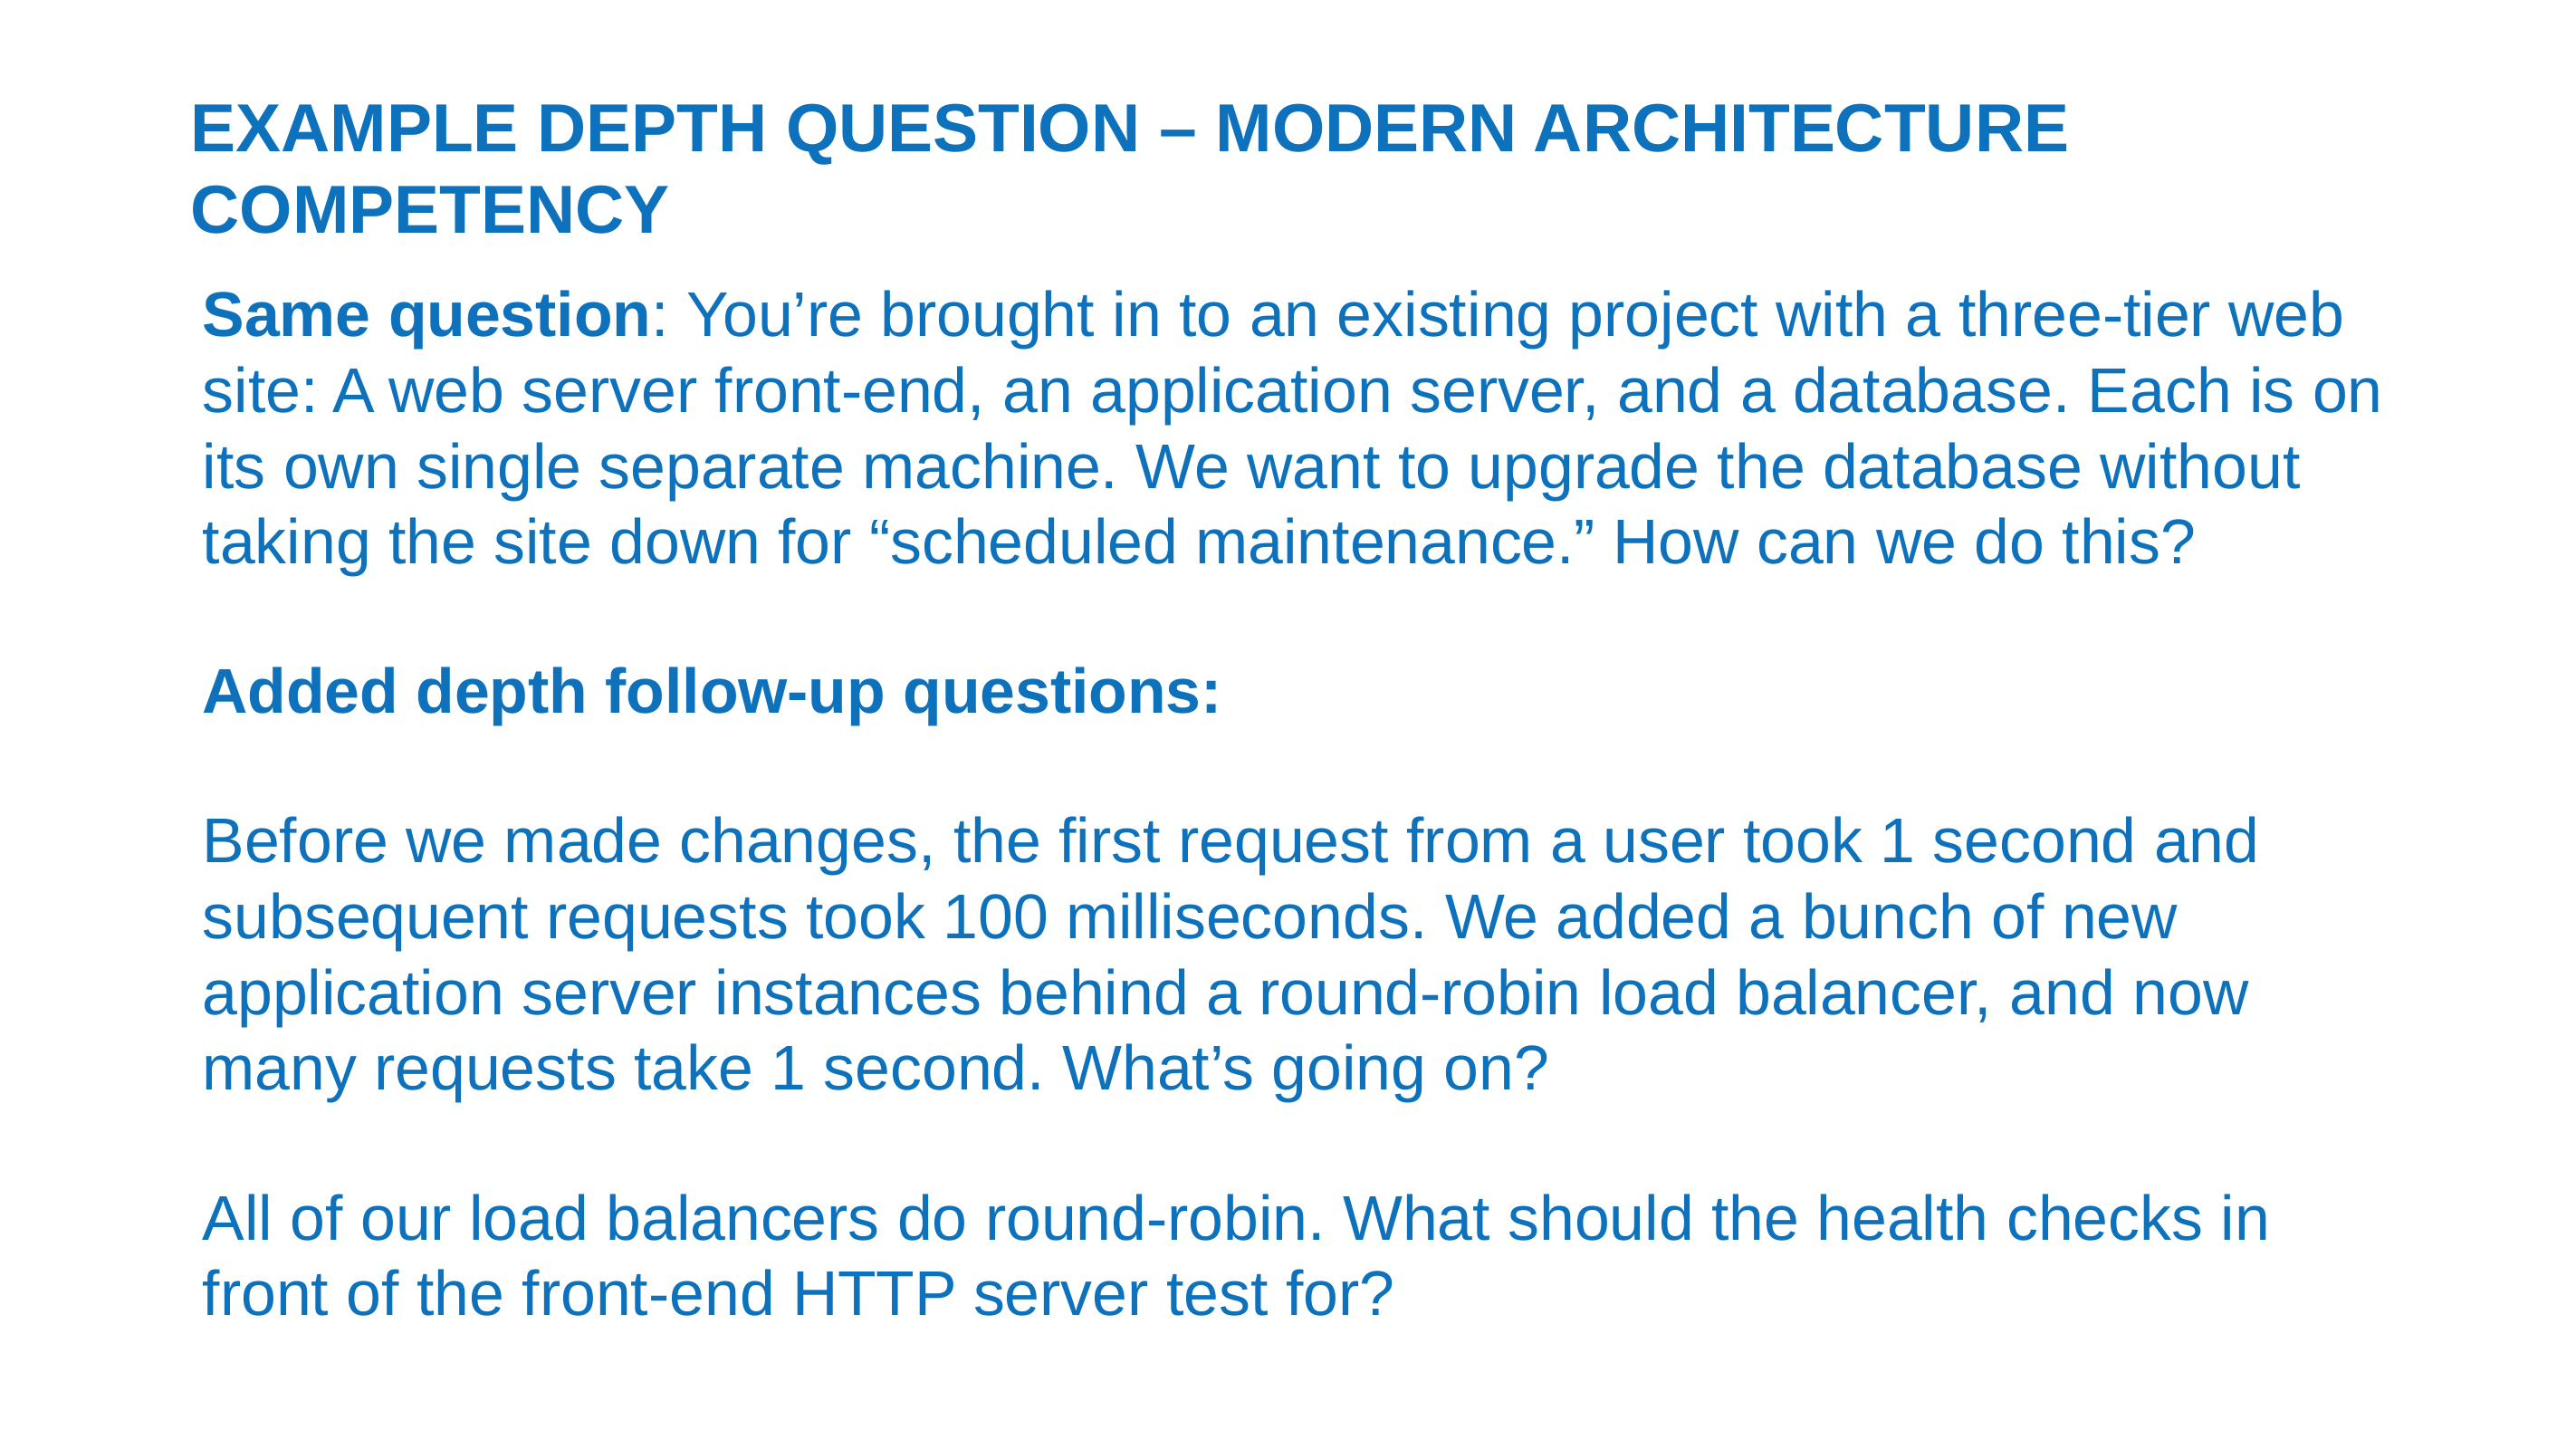

# Example Depth Question – Modern Architecture Competency
Same question: You’re brought in to an existing project with a three-tier web site: A web server front-end, an application server, and a database. Each is on its own single separate machine. We want to upgrade the database without taking the site down for “scheduled maintenance.” How can we do this?
Added depth follow-up questions:
Before we made changes, the first request from a user took 1 second and subsequent requests took 100 milliseconds. We added a bunch of new application server instances behind a round-robin load balancer, and now many requests take 1 second. What’s going on?
All of our load balancers do round-robin. What should the health checks in front of the front-end HTTP server test for?